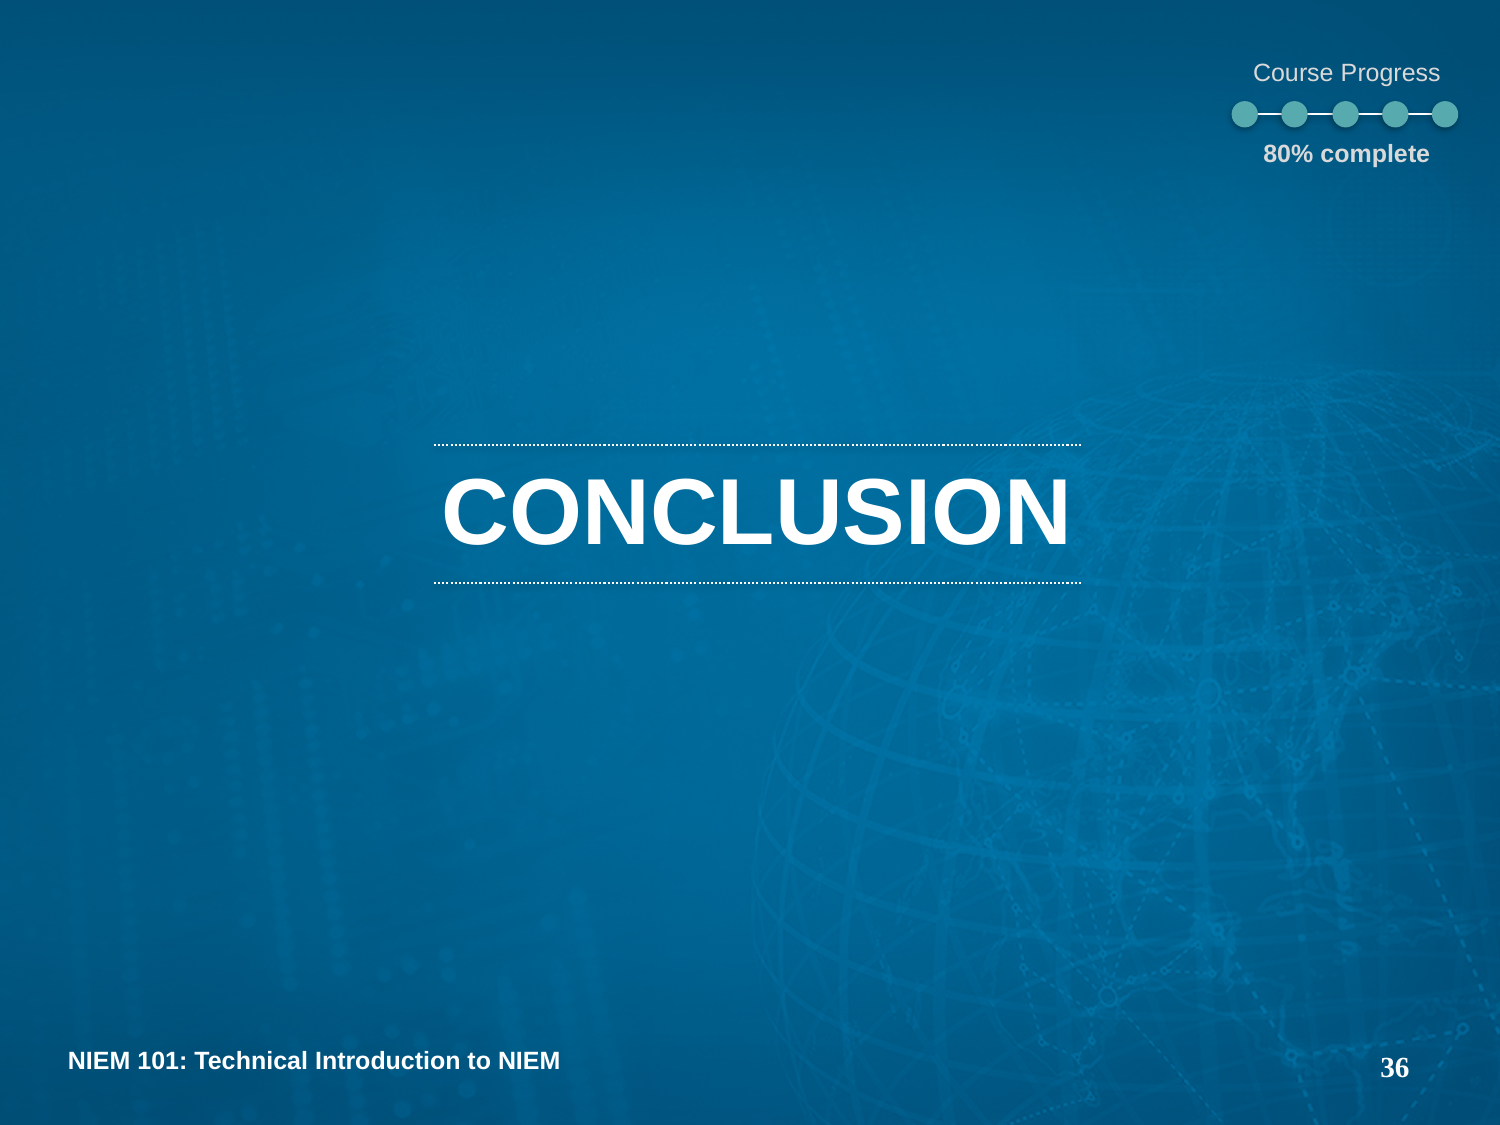

Course Progress

80% complete
# CONCLUSION
36